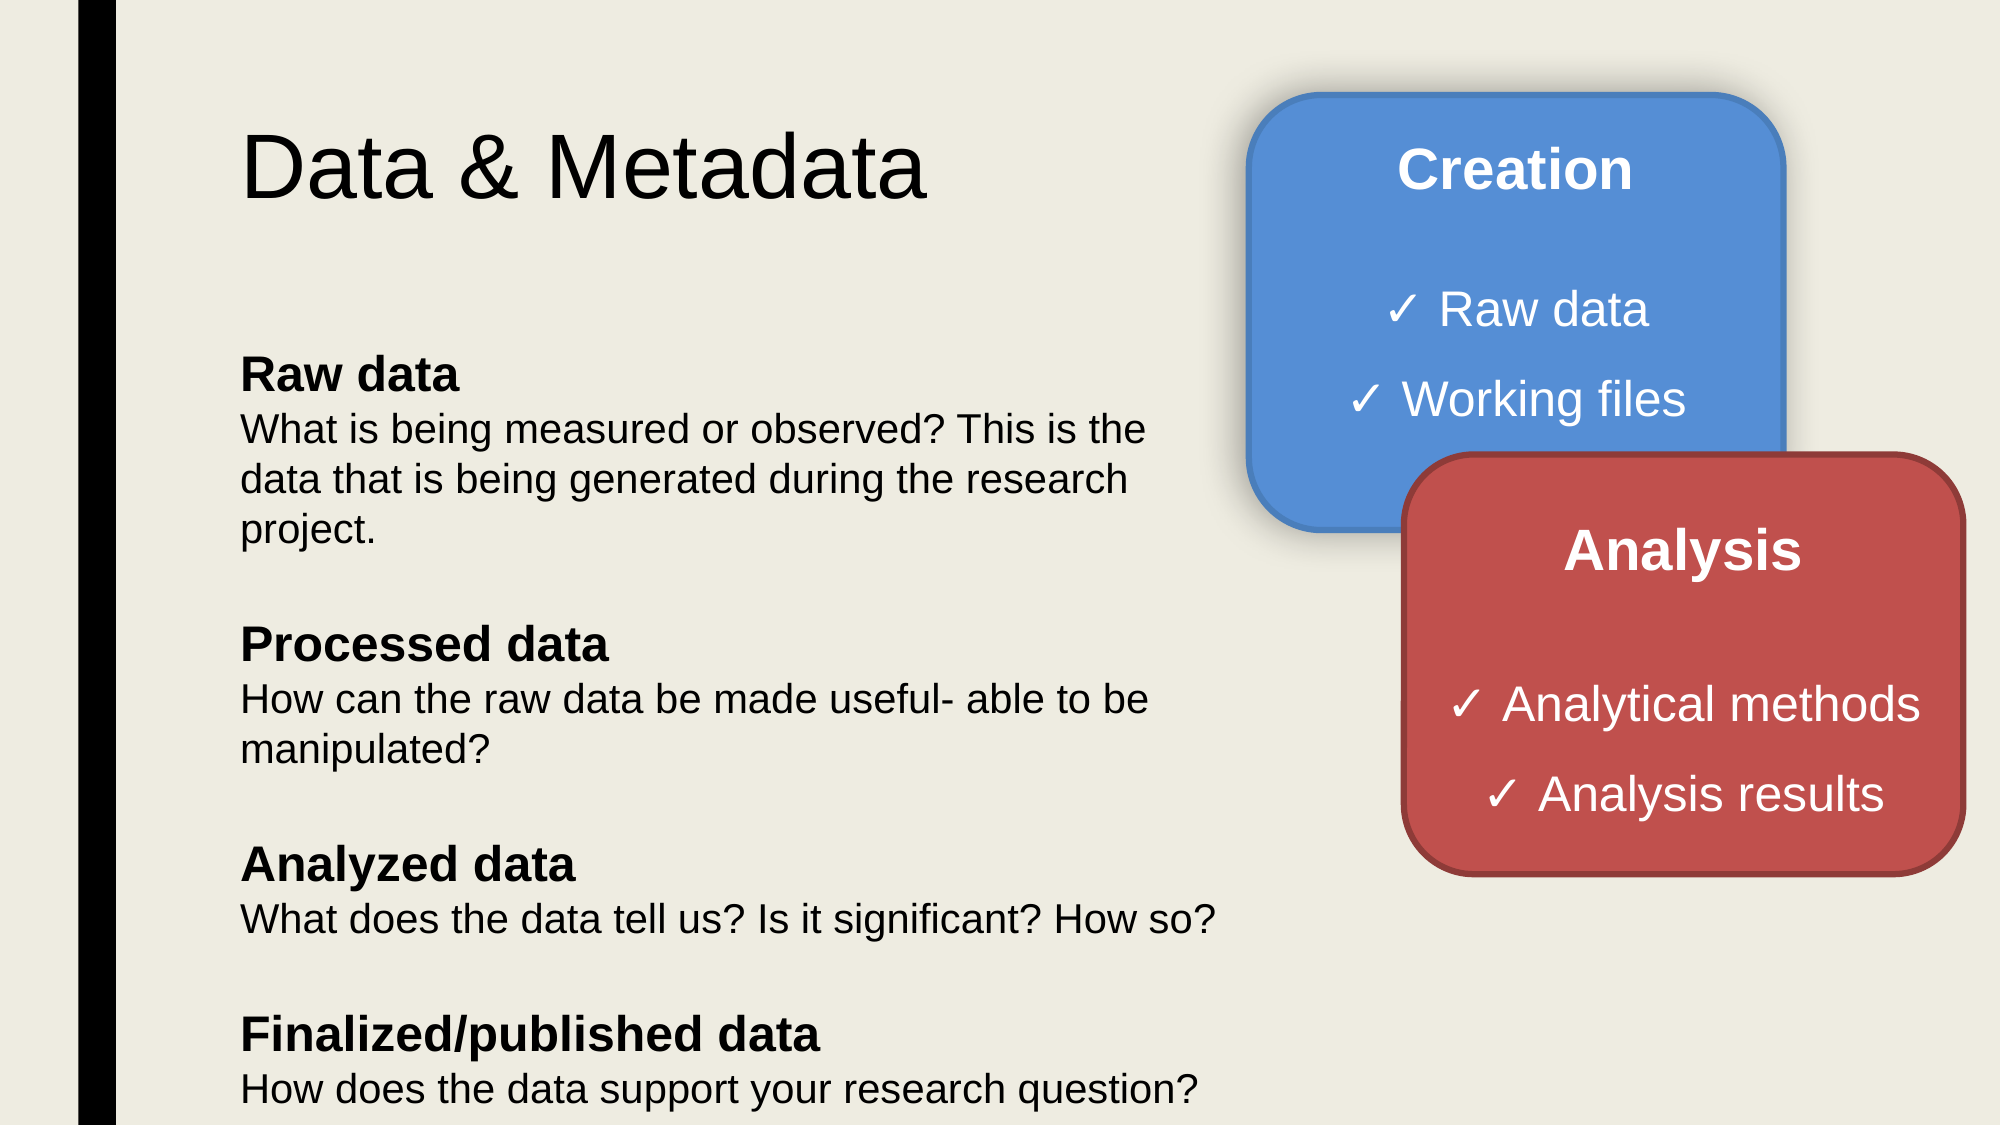

Creation

✓ Raw data
✓ Working files

# Data & Metadata
Raw data
What is being measured or observed? This is the data that is being generated during the research project.

Processed data
How can the raw data be made useful- able to be manipulated?

Analyzed data
What does the data tell us? Is it significant? How so?

Finalized/published data
How does the data support your research question?

Analysis

✓ Analytical methods
✓ Analysis results